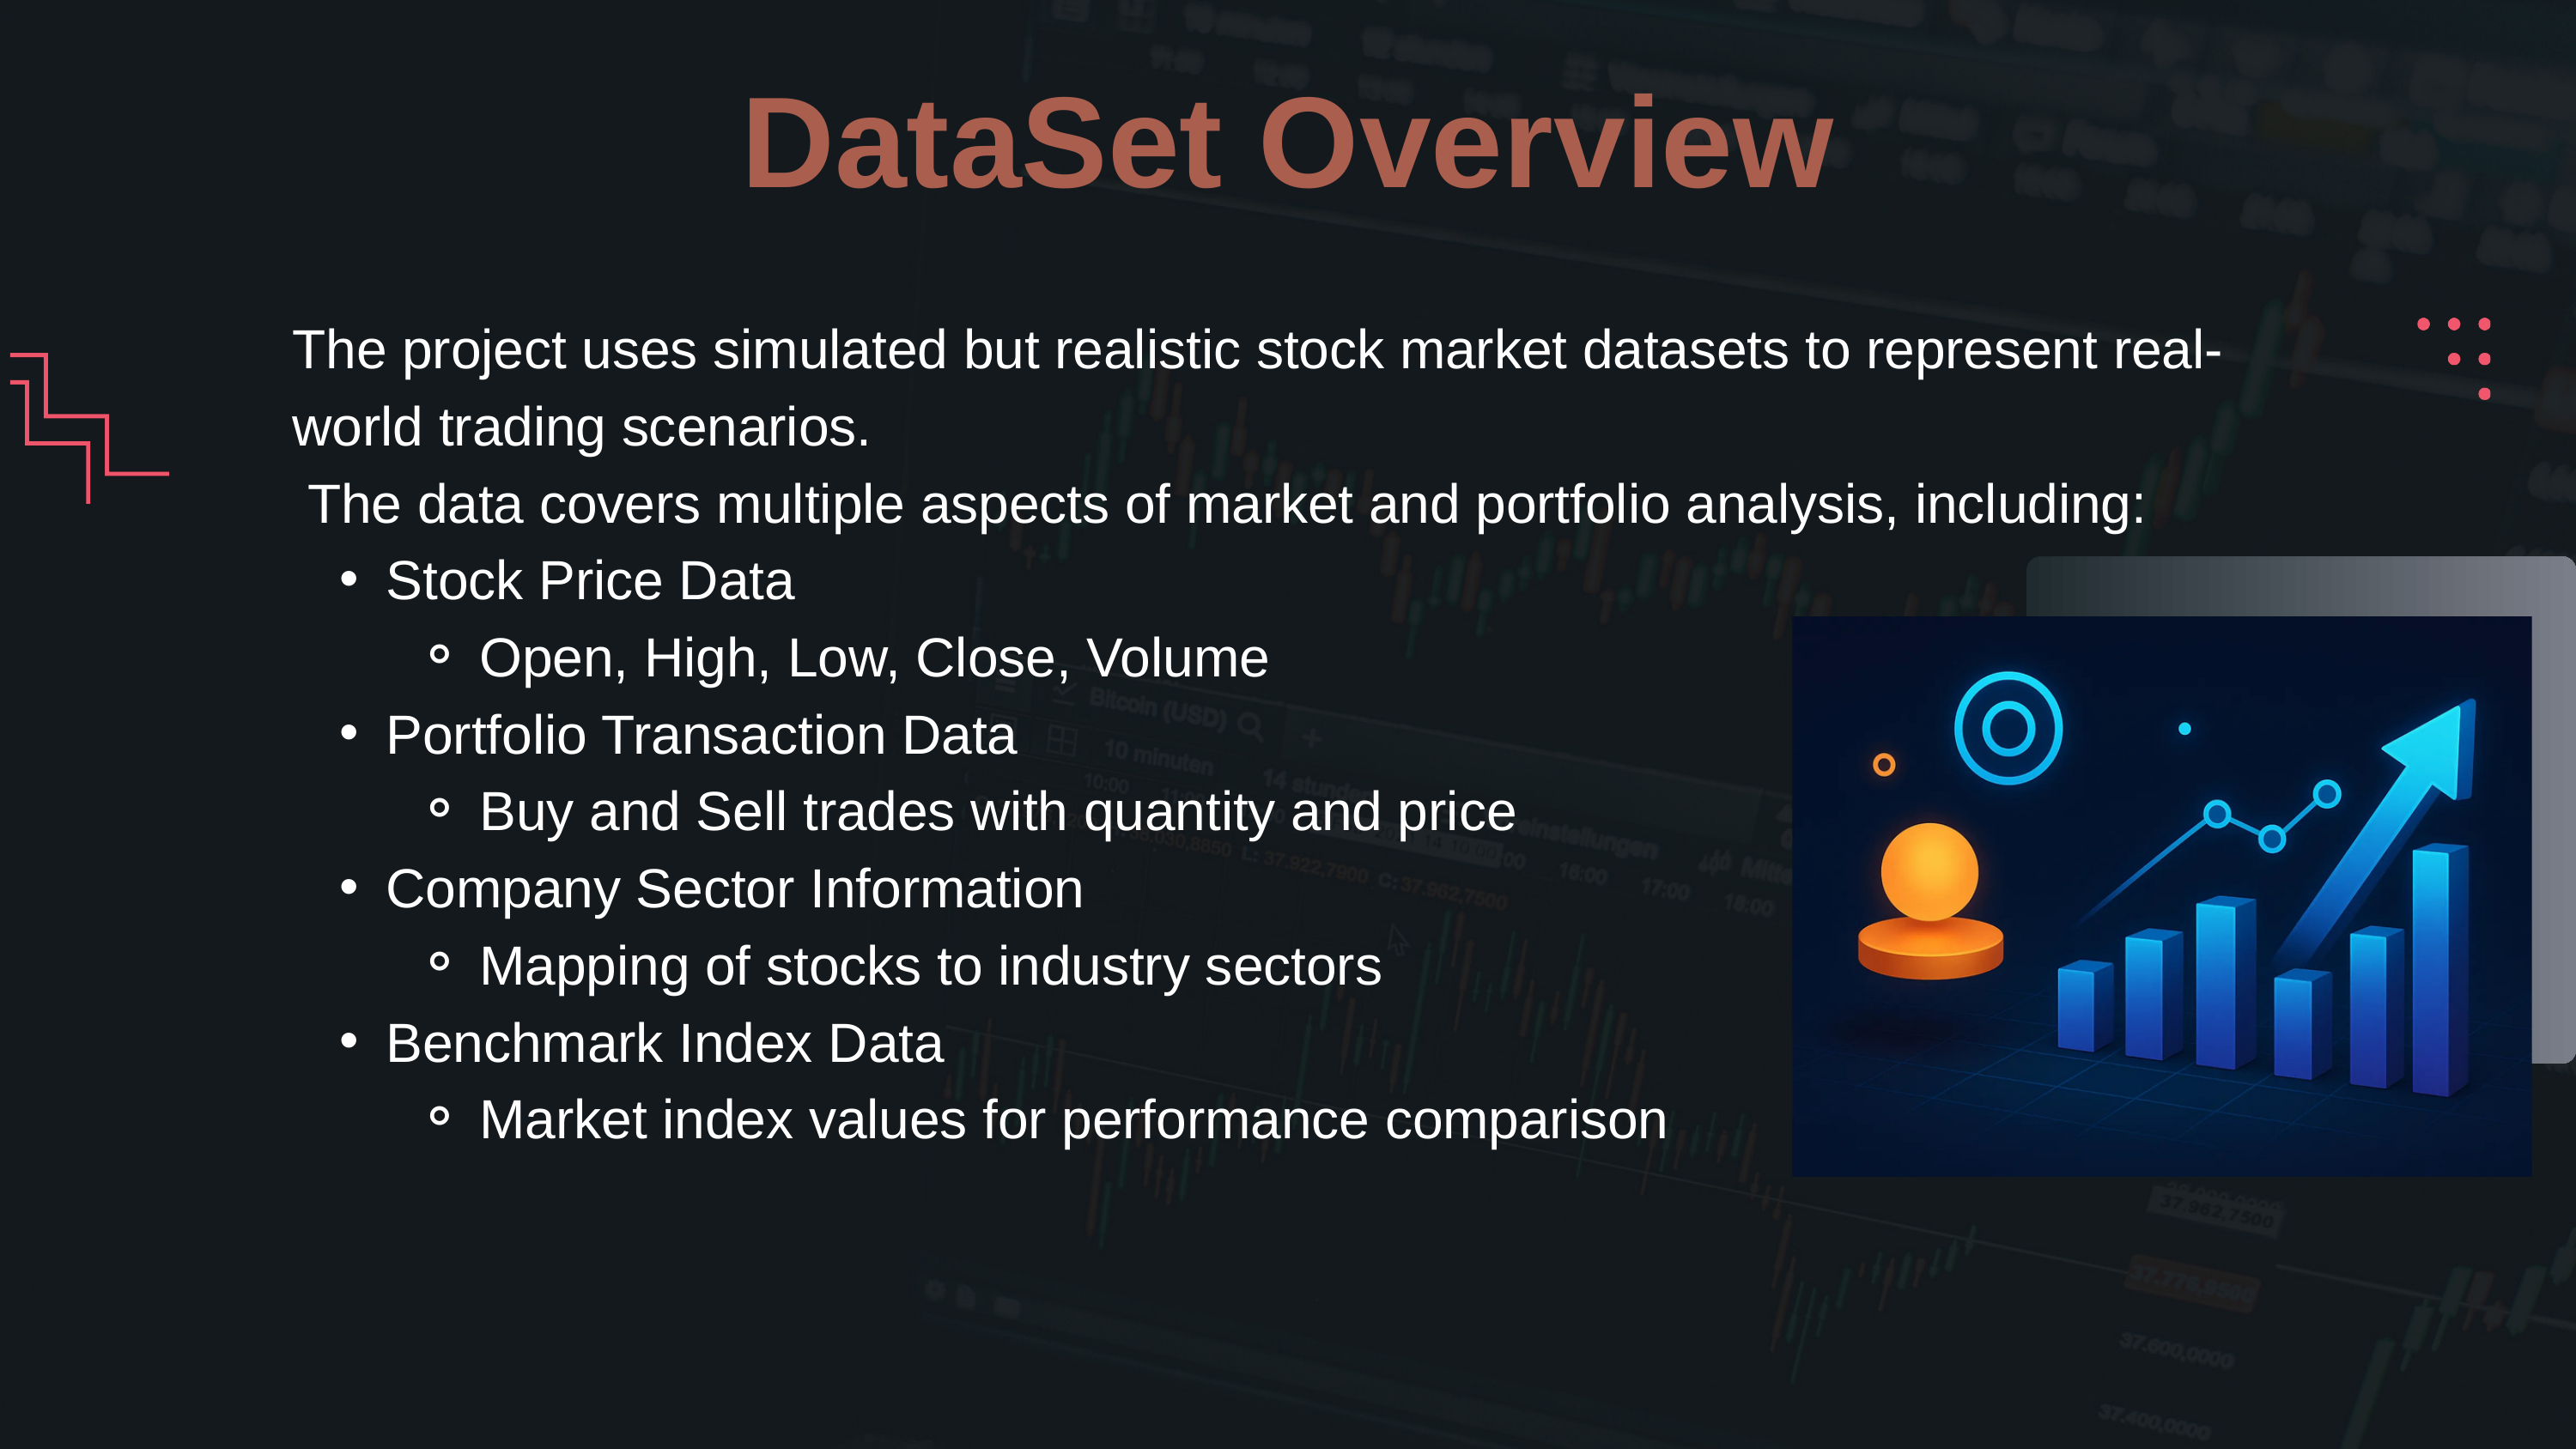

DataSet Overview

The project uses simulated but realistic stock market datasets to represent real-world trading scenarios.
 The data covers multiple aspects of market and portfolio analysis, including:
Stock Price Data
Open, High, Low, Close, Volume
Portfolio Transaction Data
Buy and Sell trades with quantity and price
Company Sector Information
Mapping of stocks to industry sectors
Benchmark Index Data
Market index values for performance comparison